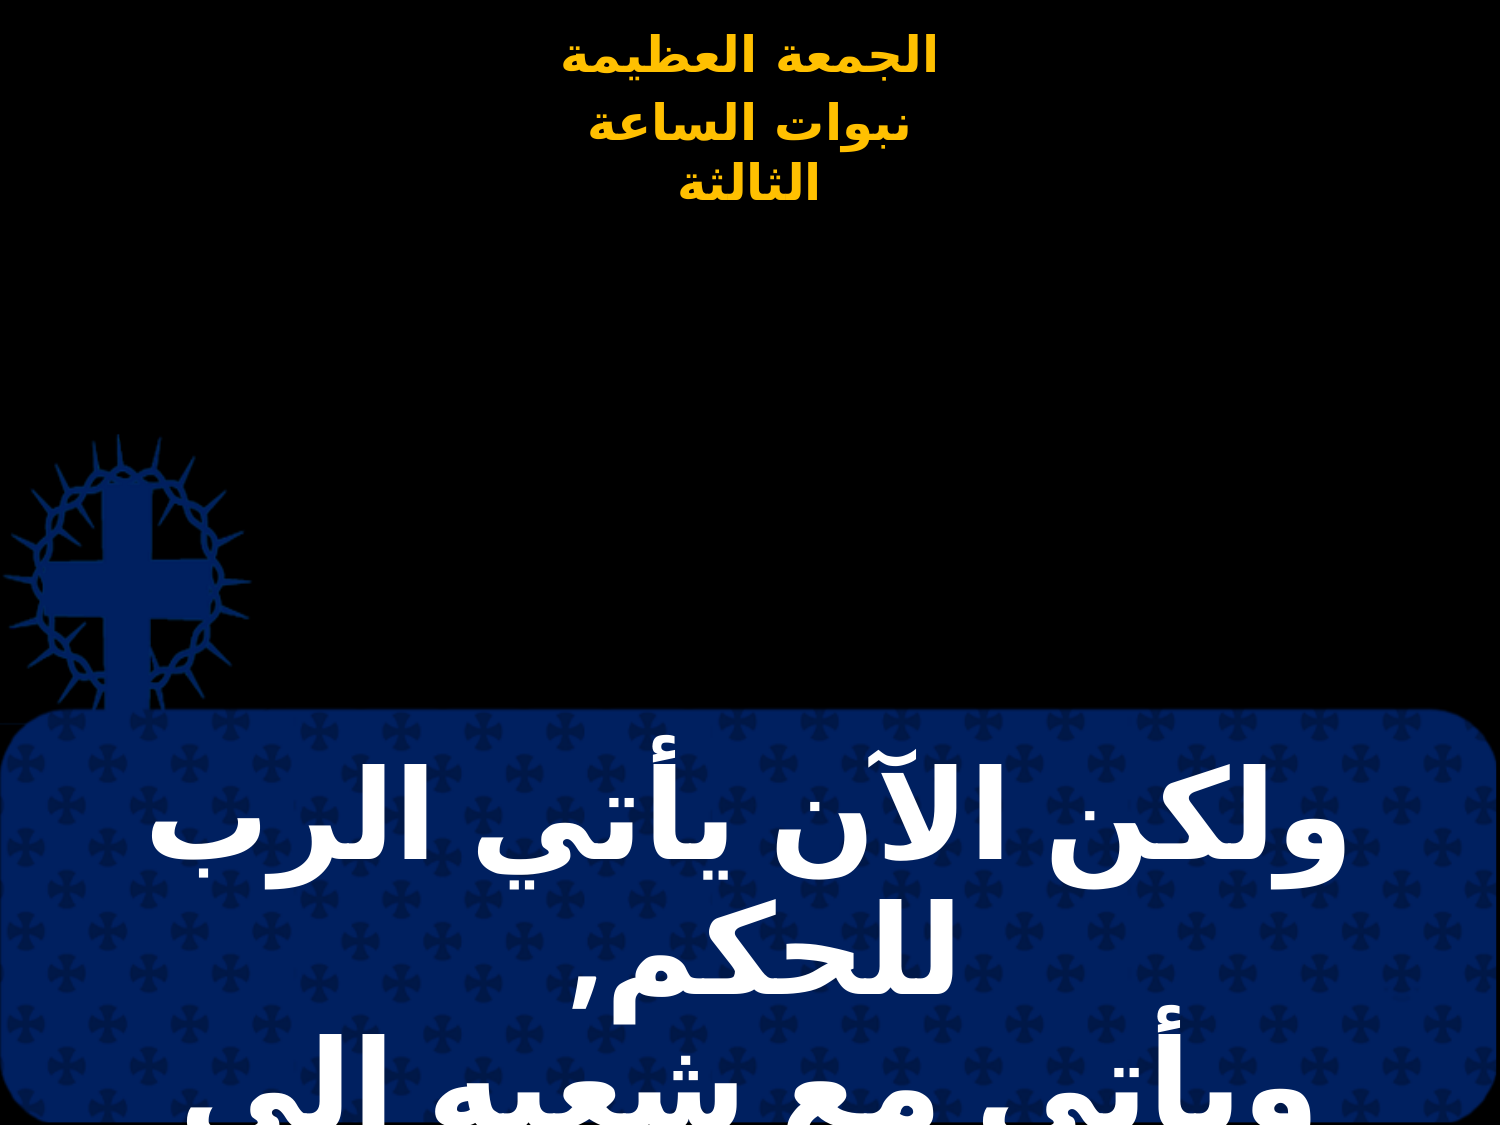

# ولكن الآن يأتي الرب للحكم, ويأتي مع شعبه إلى المحاكمة مع